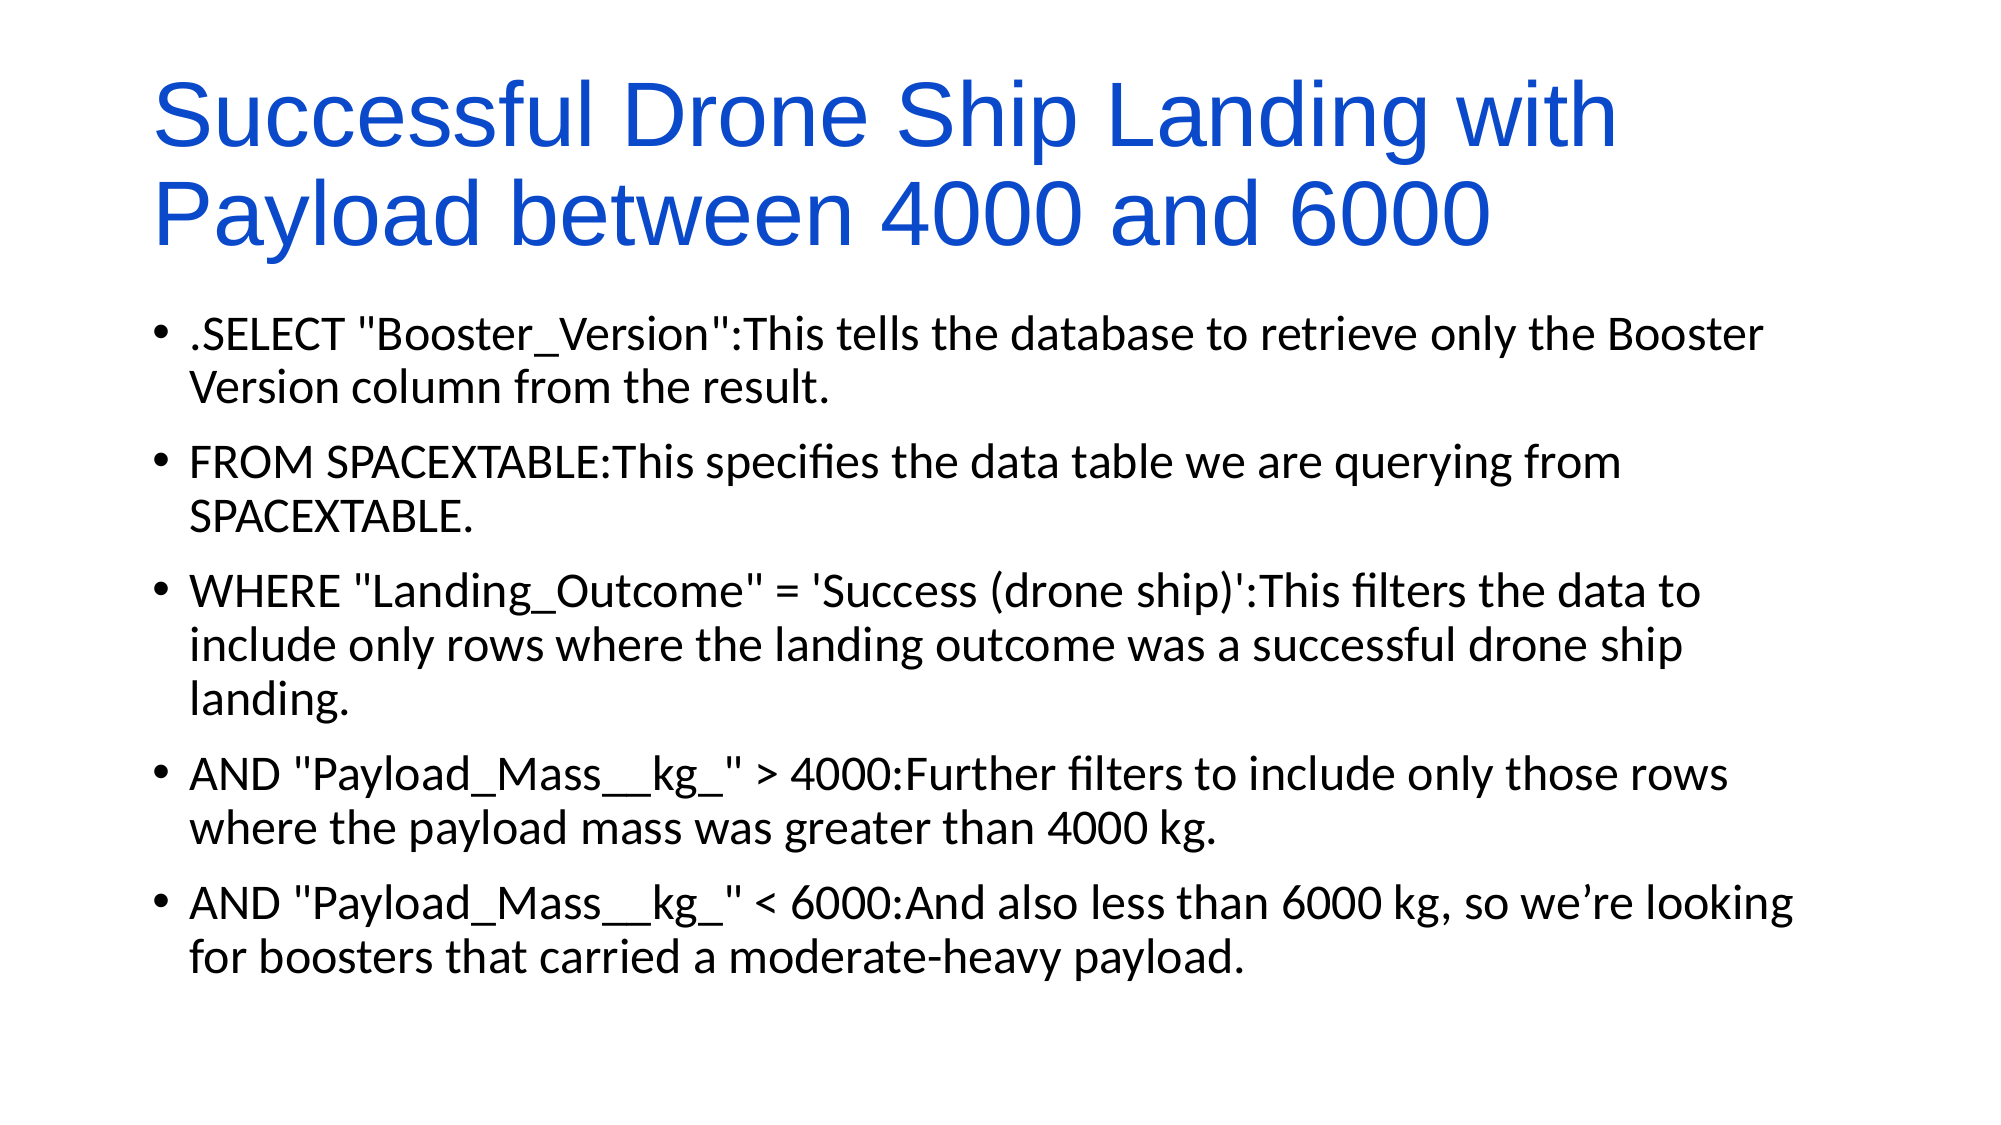

# Successful Drone Ship Landing with Payload between 4000 and 6000
.SELECT "Booster_Version":This tells the database to retrieve only the Booster Version column from the result.
FROM SPACEXTABLE:This specifies the data table we are querying from SPACEXTABLE.
WHERE "Landing_Outcome" = 'Success (drone ship)':This filters the data to include only rows where the landing outcome was a successful drone ship landing.
AND "Payload_Mass__kg_" > 4000:Further filters to include only those rows where the payload mass was greater than 4000 kg.
AND "Payload_Mass__kg_" < 6000:And also less than 6000 kg, so we’re looking for boosters that carried a moderate-heavy payload.